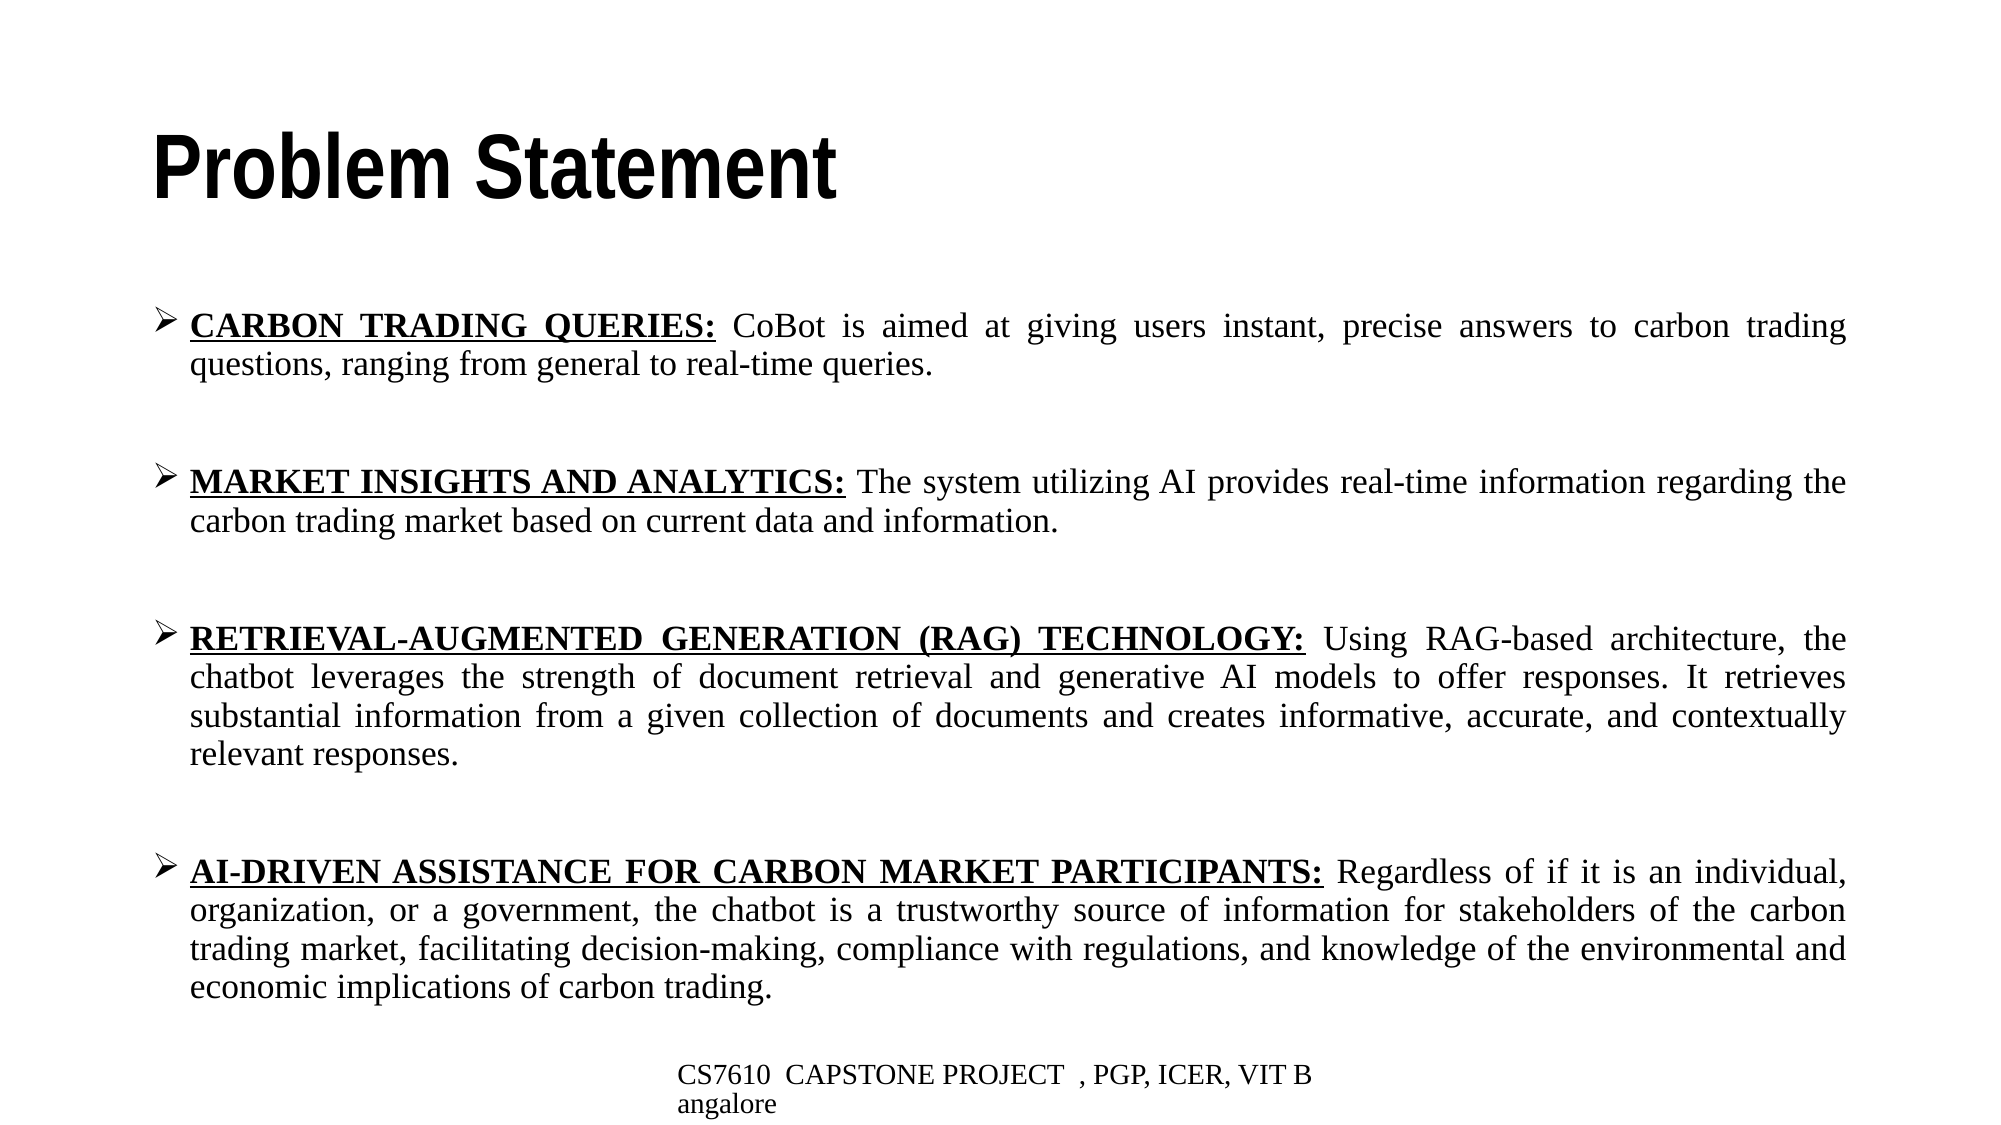

# Problem Statement
CARBON TRADING QUERIES: CoBot is aimed at giving users instant, precise answers to carbon trading questions, ranging from general to real-time queries.

MARKET INSIGHTS AND ANALYTICS: The system utilizing AI provides real-time information regarding the carbon trading market based on current data and information.

RETRIEVAL-AUGMENTED GENERATION (RAG) TECHNOLOGY: Using RAG-based architecture, the chatbot leverages the strength of document retrieval and generative AI models to offer responses. It retrieves substantial information from a given collection of documents and creates informative, accurate, and contextually relevant responses.

AI-DRIVEN ASSISTANCE FOR CARBON MARKET PARTICIPANTS: Regardless of if it is an individual, organization, or a government, the chatbot is a trustworthy source of information for stakeholders of the carbon trading market, facilitating decision-making, compliance with regulations, and knowledge of the environmental and economic implications of carbon trading.

CS7610  CAPSTONE PROJECT  , PGP, ICER, VIT Bangalore
6